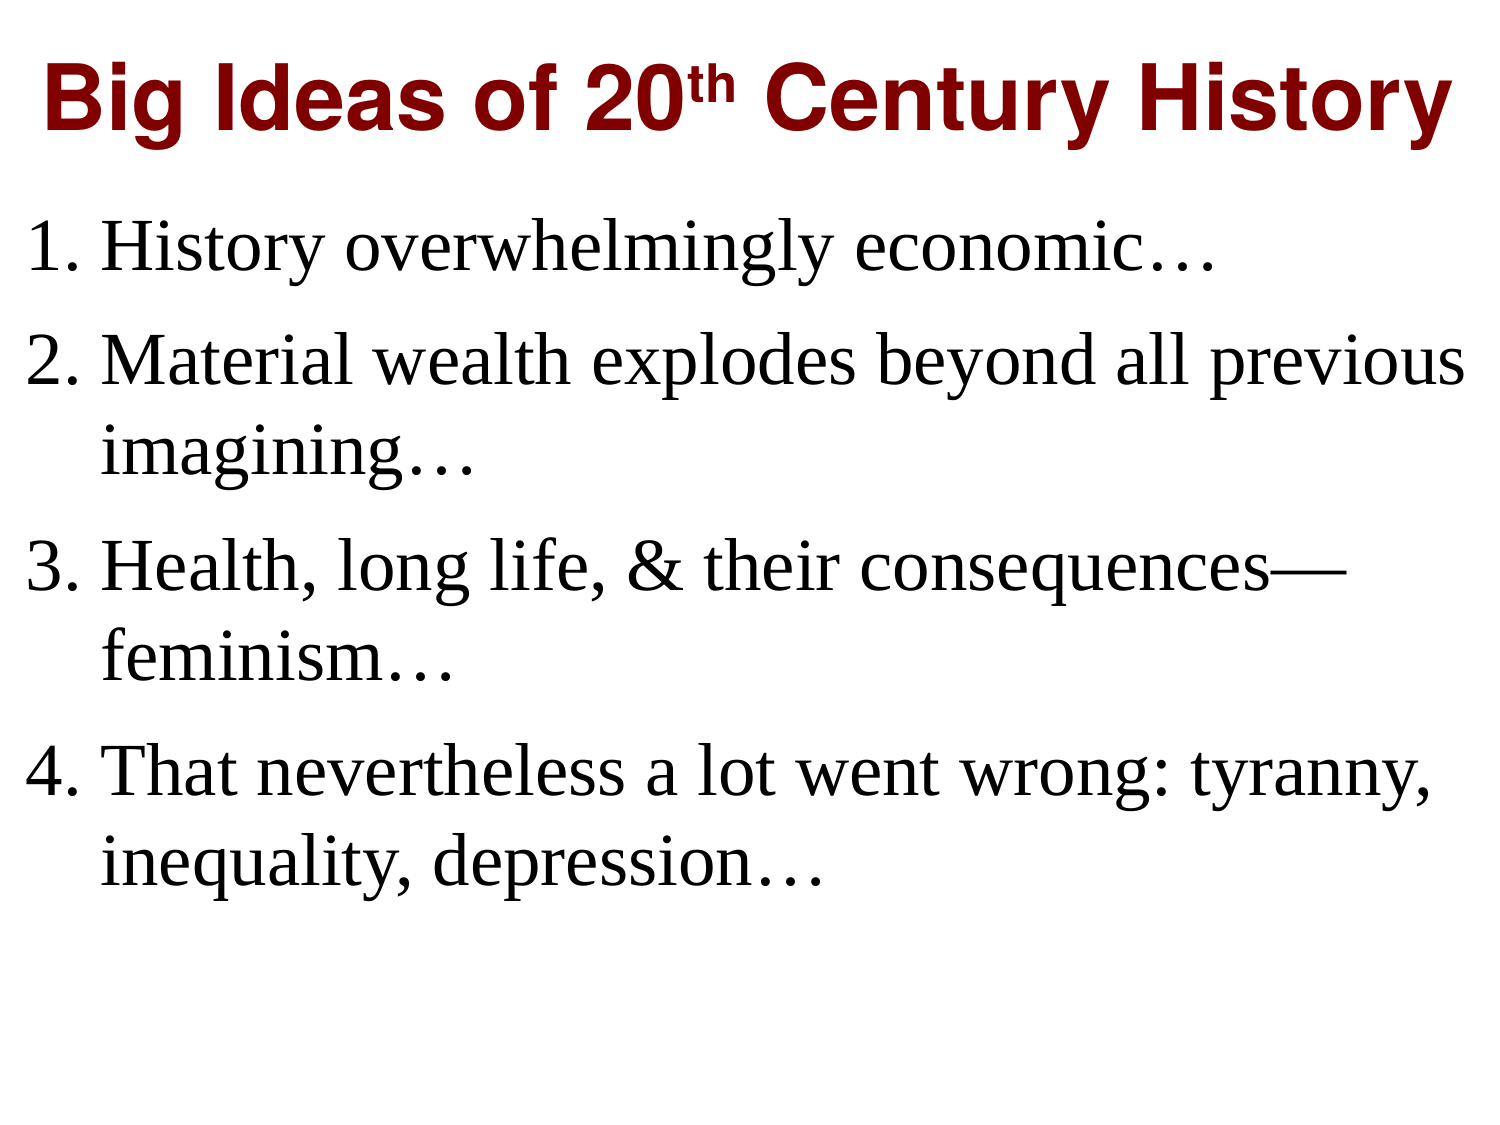

Big Ideas of 20th Century History
History overwhelmingly economic…
Material wealth explodes beyond all previous imagining…
Health, long life, & their consequences—feminism…
That nevertheless a lot went wrong: tyranny, inequality, depression…